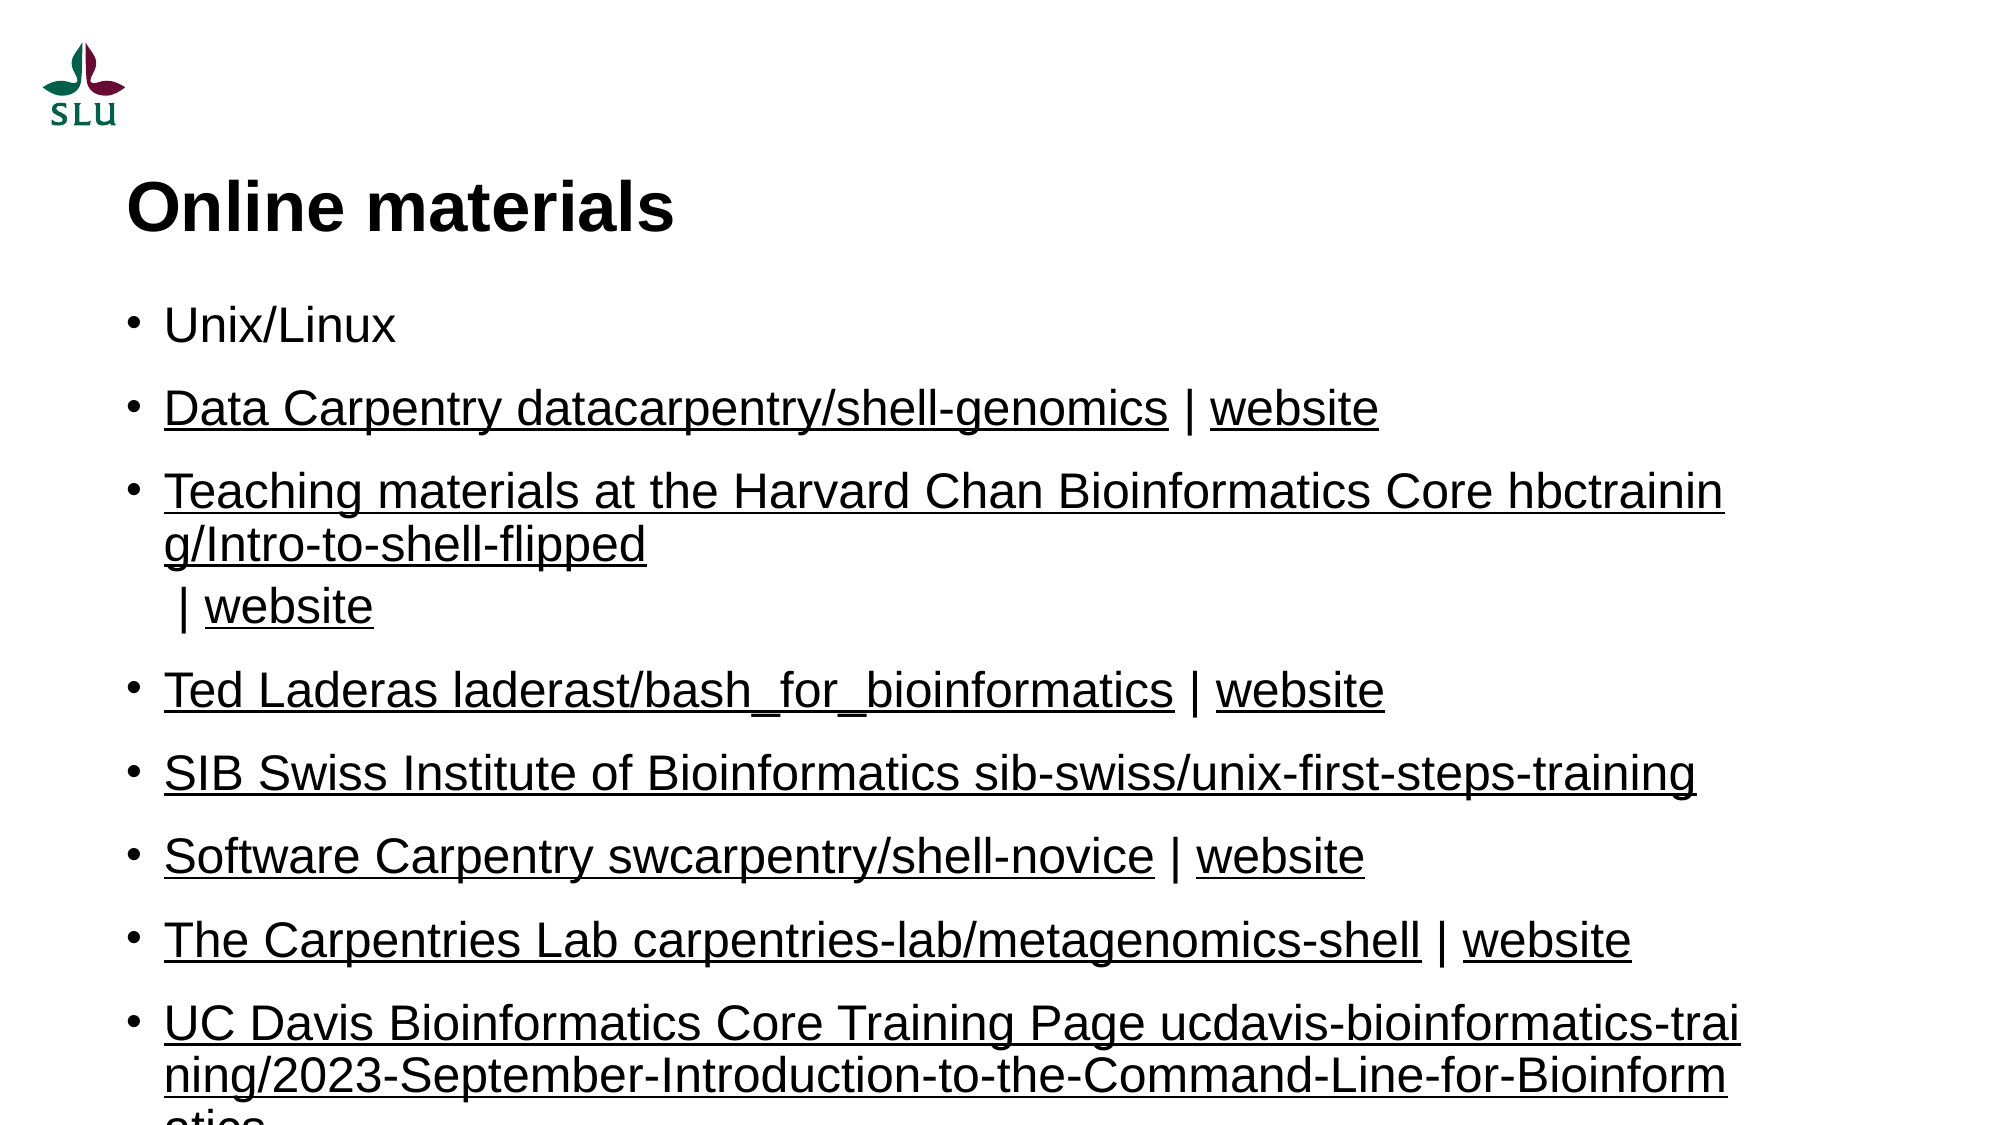

# Online materials

Unix/Linux
Data Carpentry datacarpentry/shell-genomics | website
Teaching materials at the Harvard Chan Bioinformatics Core hbctraining/Intro-to-shell-flipped | website
Ted Laderas laderast/bash_for_bioinformatics | website
SIB Swiss Institute of Bioinformatics sib-swiss/unix-first-steps-training
Software Carpentry swcarpentry/shell-novice | website
The Carpentries Lab carpentries-lab/metagenomics-shell | website
UC Davis Bioinformatics Core Training Page ucdavis-bioinformatics-training/2023-September-Introduction-to-the-Command-Line-for-Bioinformatics